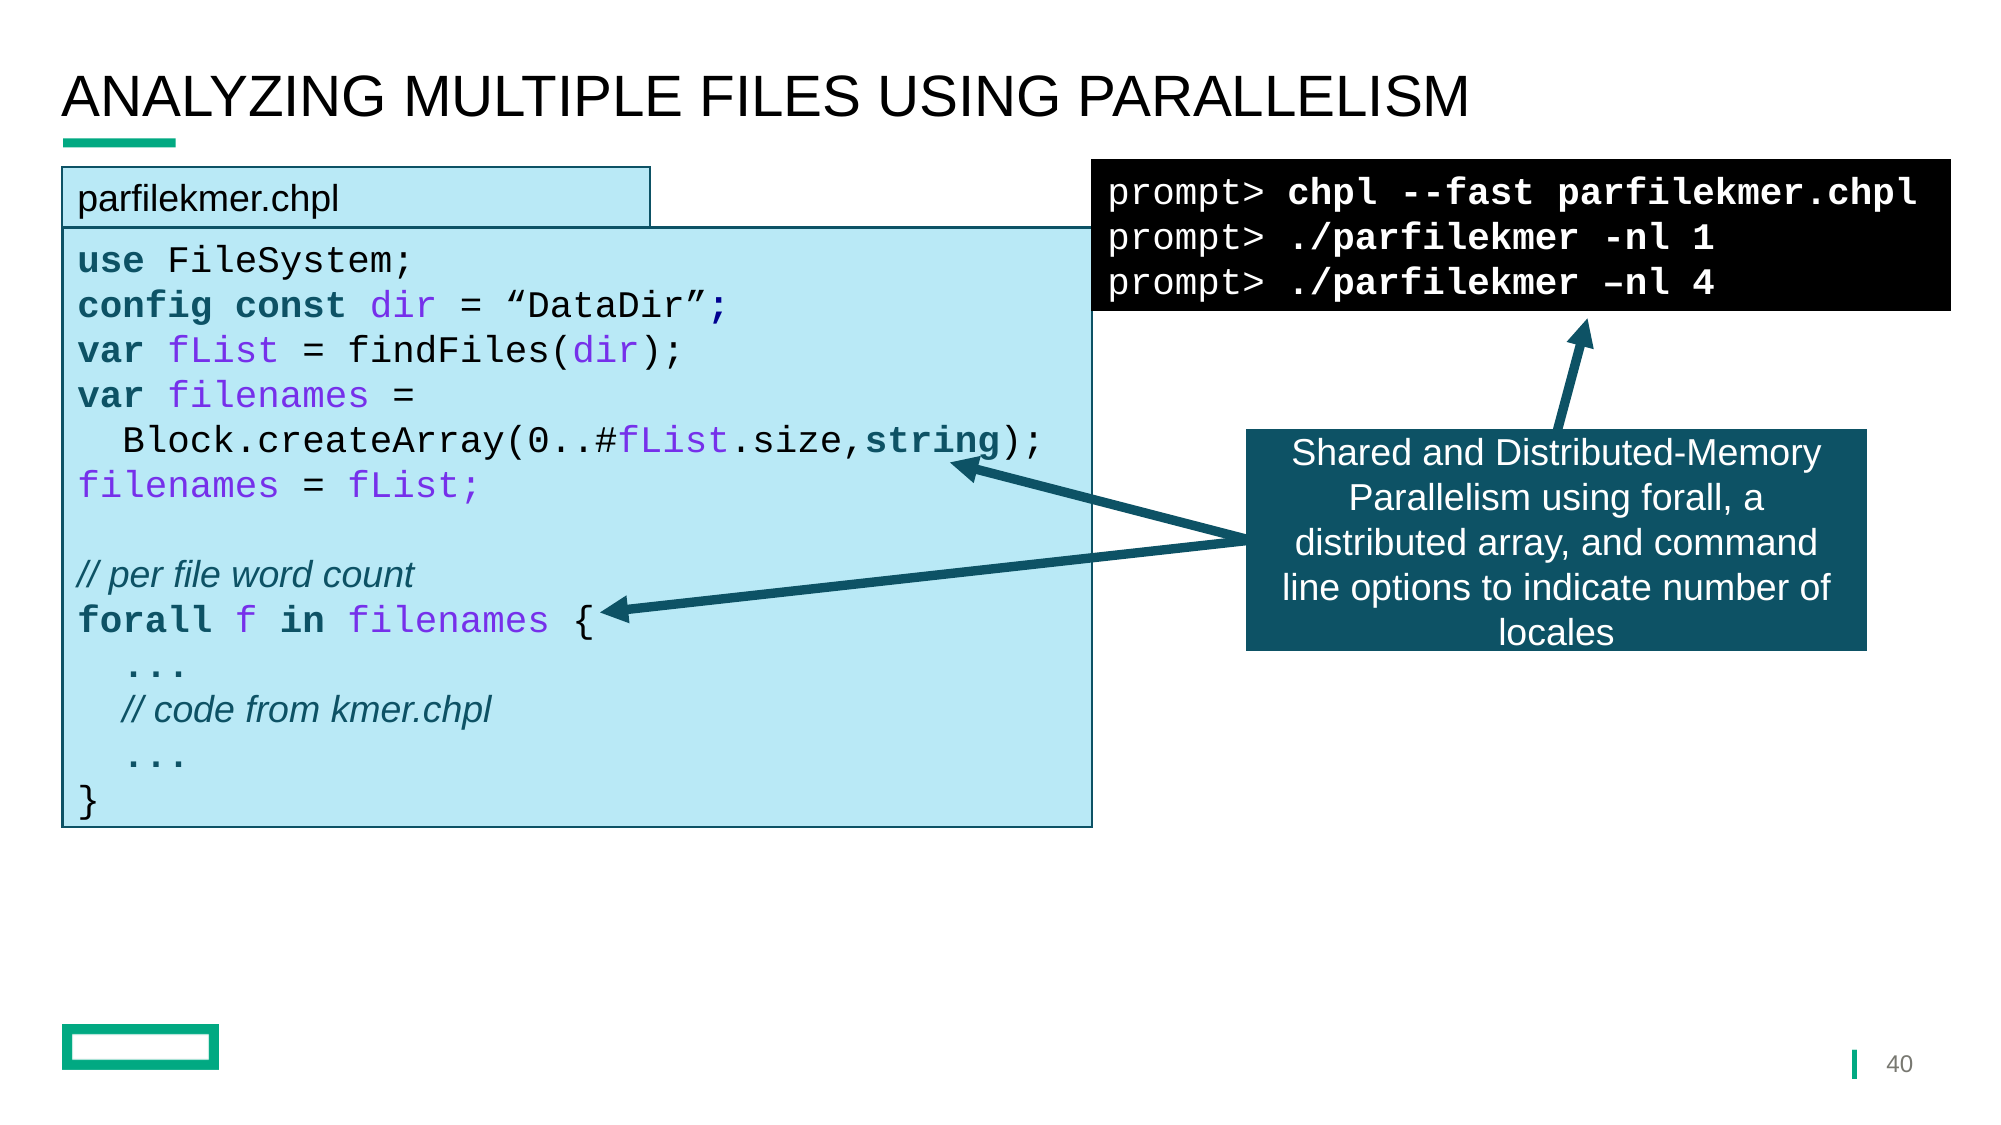

# Analyzing Multiple Files Using PArallelism
prompt> chpl --fast parfilekmer.chpl
prompt> ./parfilekmer -nl 1
prompt> ./parfilekmer –nl 4
parfilekmer.chpl
use FileSystem;
config const dir = “DataDir”;
var fList = findFiles(dir);
var filenames =
  Block.createArray(0..#fList.size,string);
filenames = fList;

// per file word count
forall f in filenames {
  ...
  // code from kmer.chpl
  ...
}
Shared and Distributed-Memory Parallelism using forall, a distributed array, and command line options to indicate number of locales
40